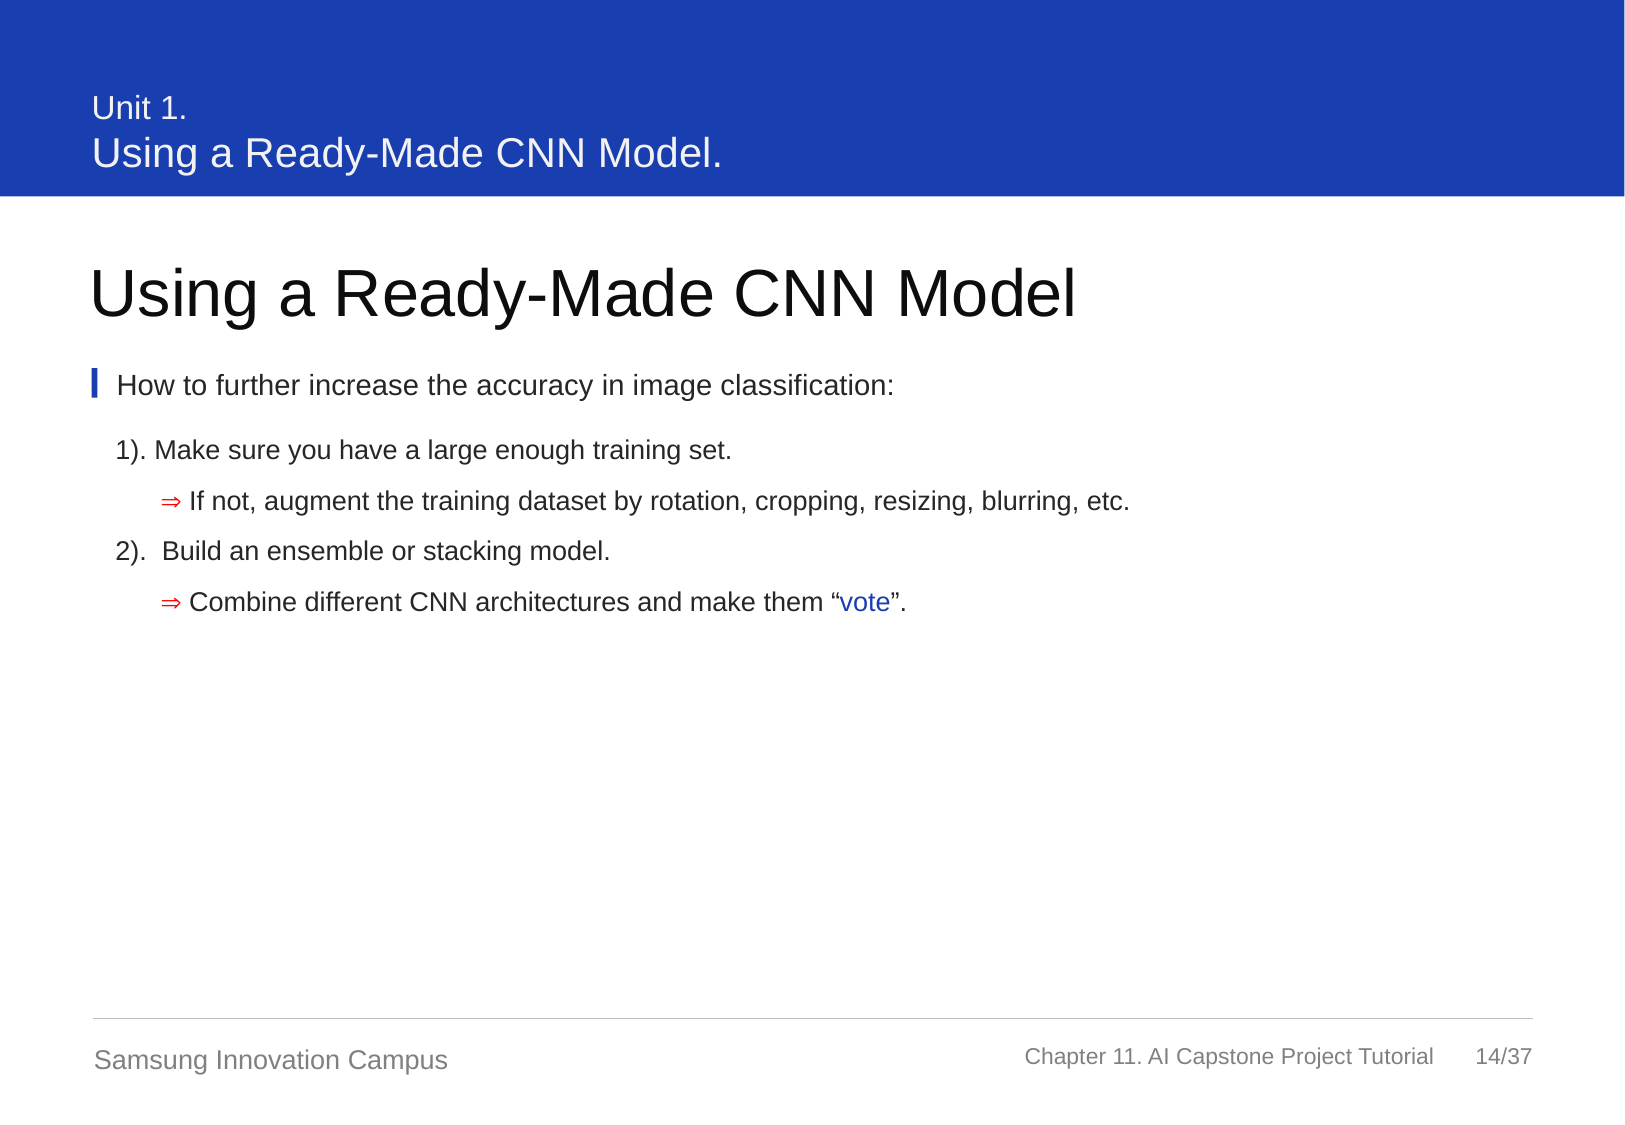

Unit 1.
Using a Ready-Made CNN Model.
Using a Ready-Made CNN Model
How to further increase the accuracy in image classification:

1). Make sure you have a large enough training set.
      ⇒ If not, augment the training dataset by rotation, cropping, resizing, blurring, etc.
2).  Build an ensemble or stacking model.
      ⇒ Combine different CNN architectures and make them “vote”.